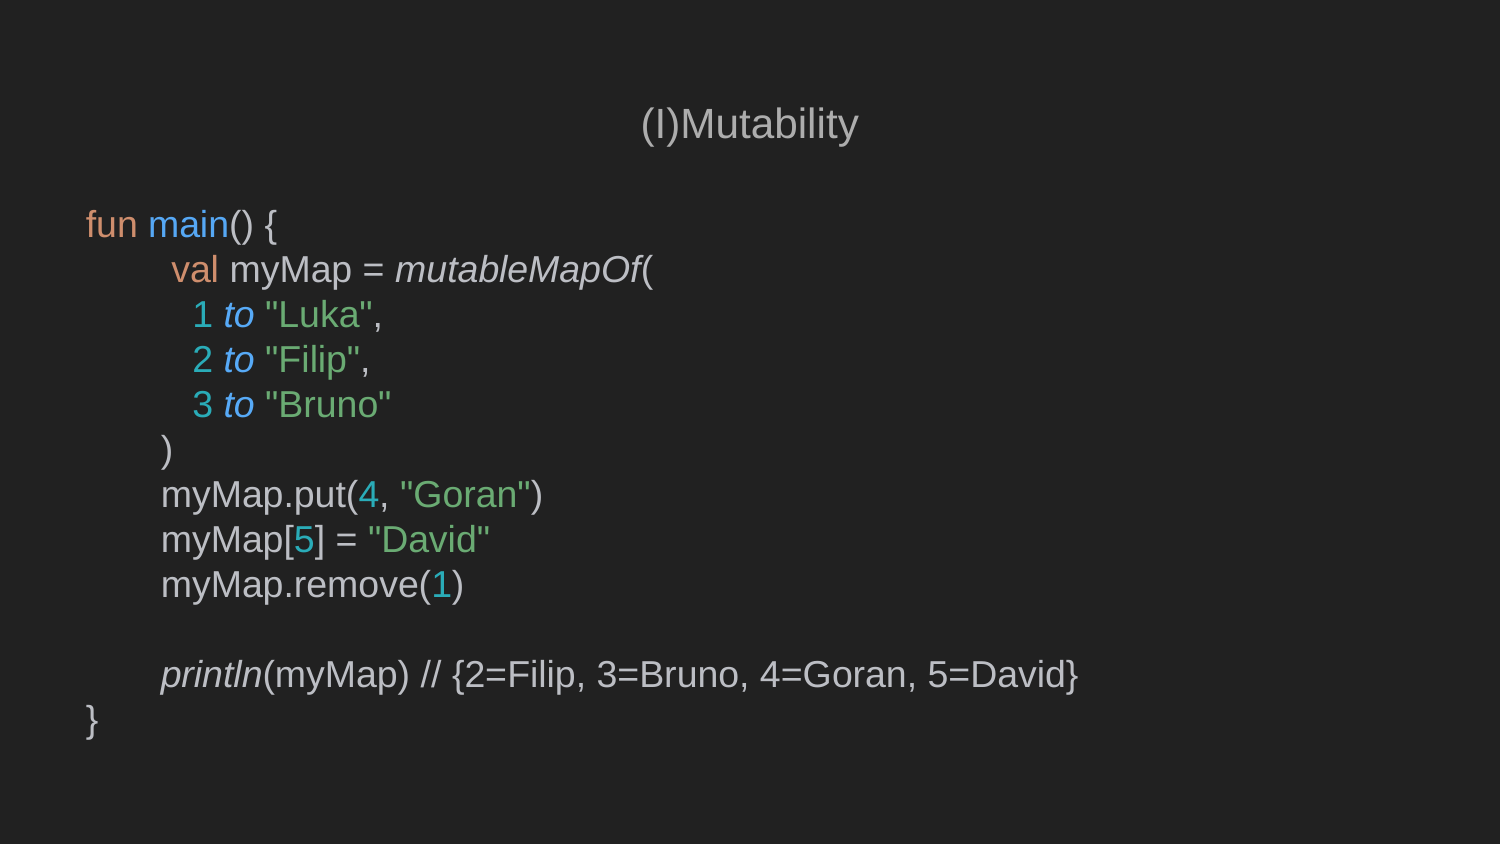

(I)Mutability
fun main() {
 val myMap = mutableMapOf(
   1 to "Luka",
   2 to "Filip",
   3 to "Bruno"
)
myMap.put(4, "Goran")
myMap[5] = "David"
myMap.remove(1)

println(myMap) // {2=Filip, 3=Bruno, 4=Goran, 5=David}
}